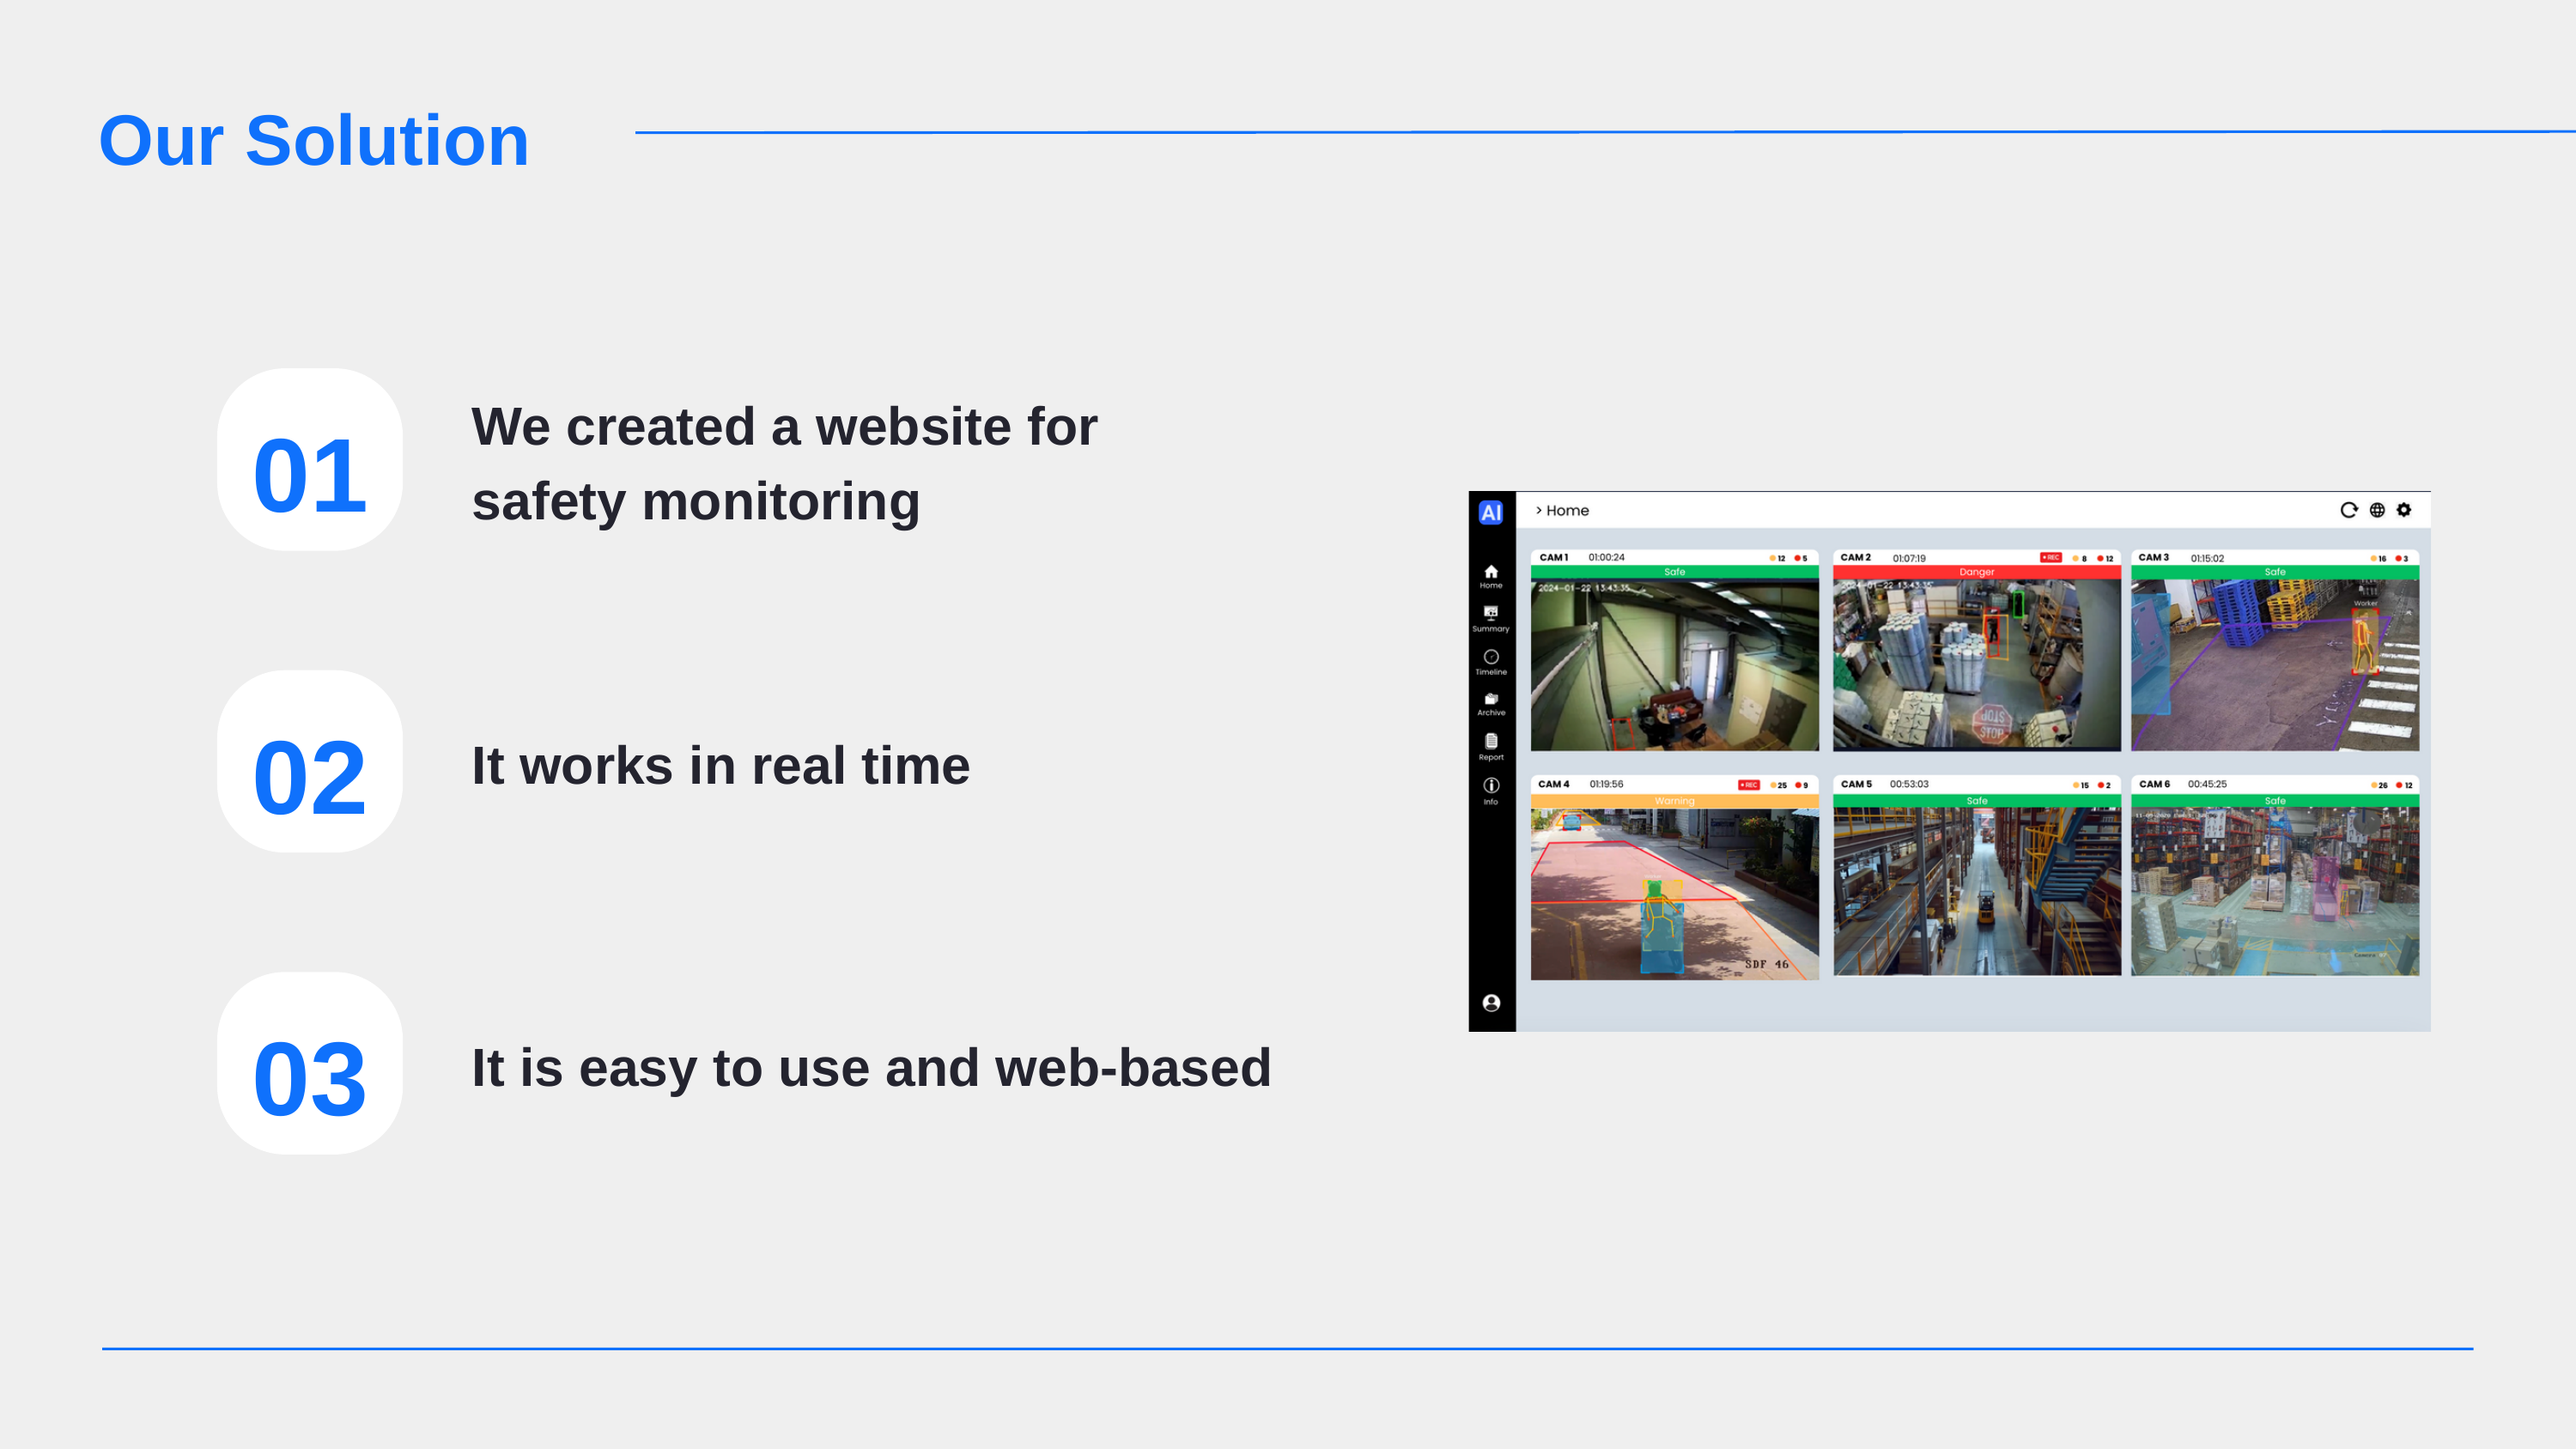

Our Solution

01
We created a website for
safety monitoring

02
It works in real time

03
It is easy to use and web-based